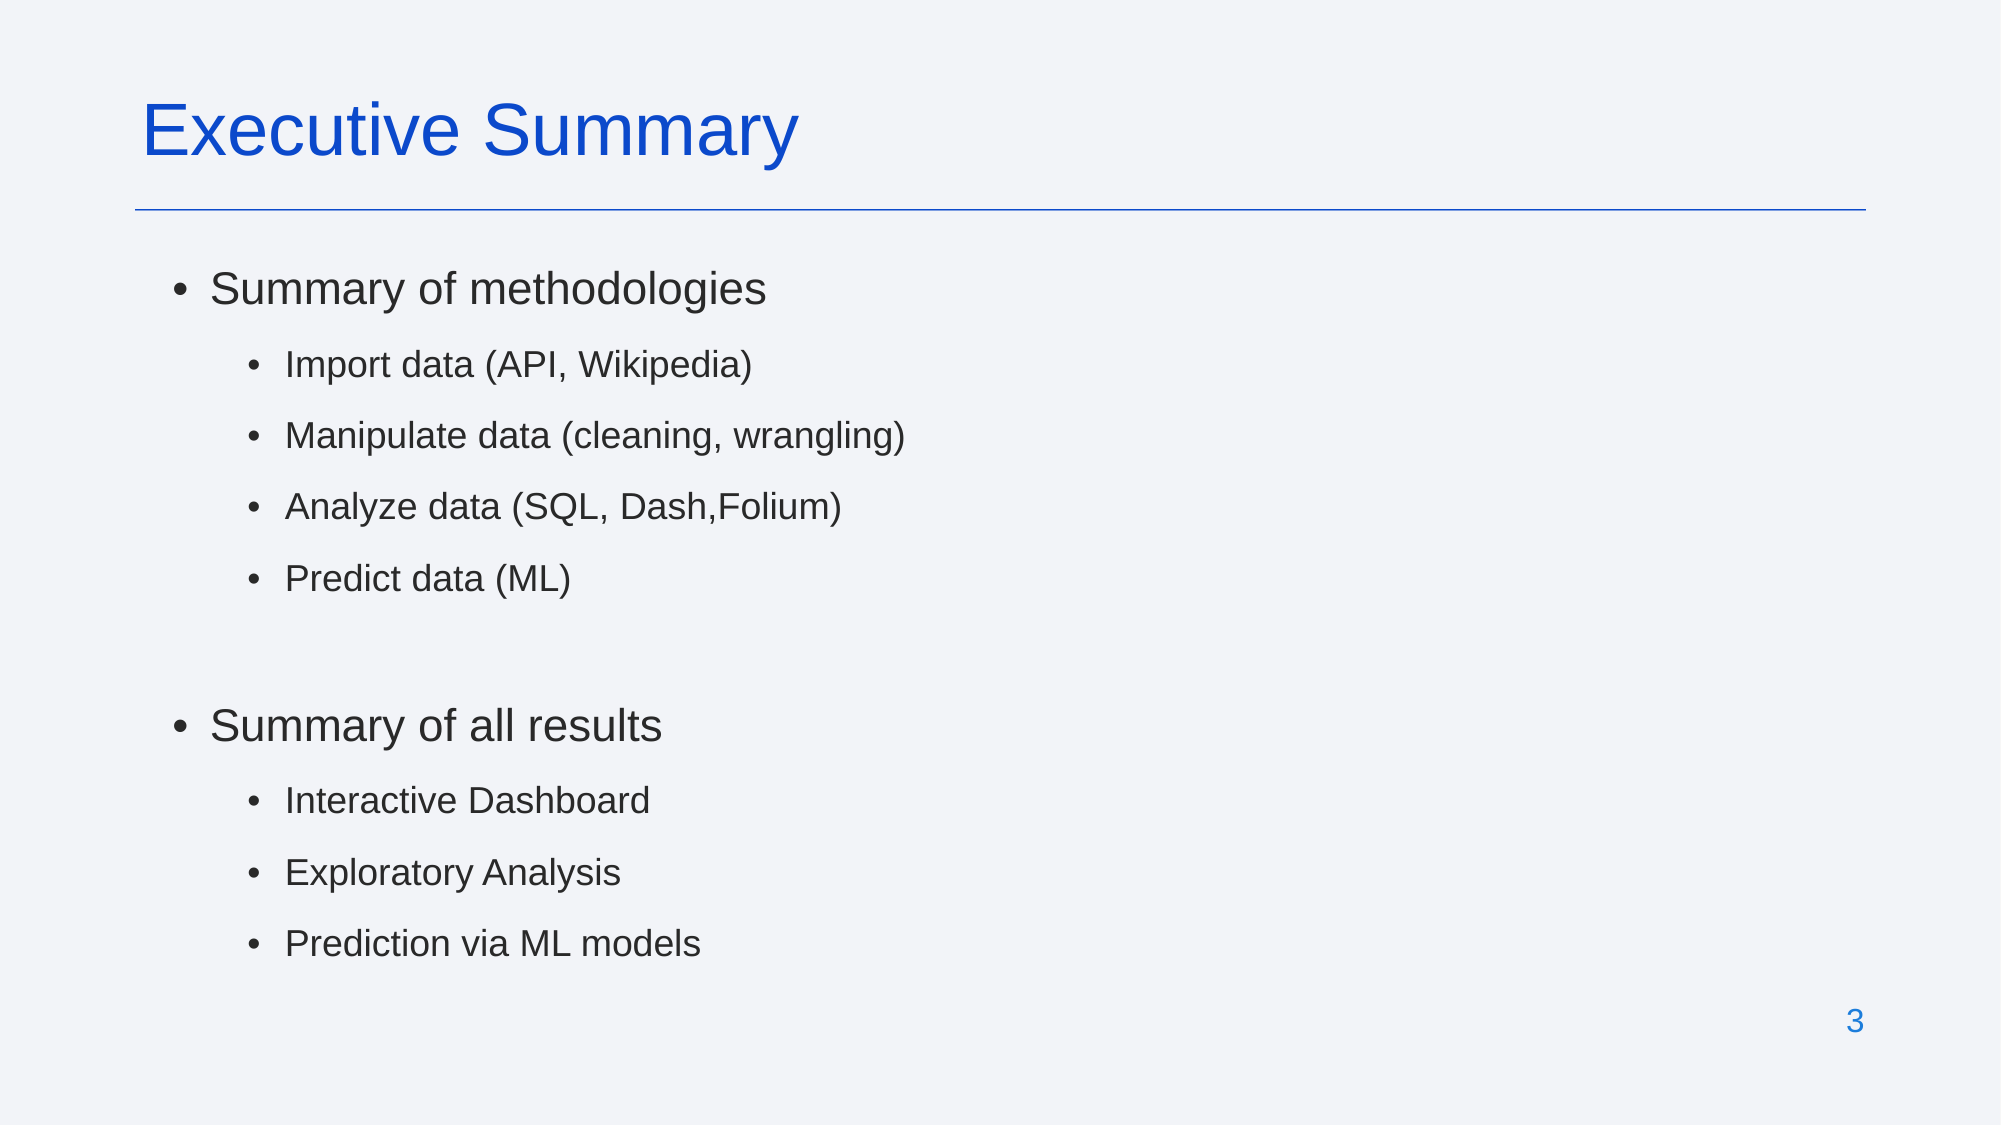

Executive Summary
Summary of methodologies
Import data (API, Wikipedia)
Manipulate data (cleaning, wrangling)
Analyze data (SQL, Dash,Folium)
Predict data (ML)

Summary of all results
Interactive Dashboard
Exploratory Analysis
Prediction via ML models
3